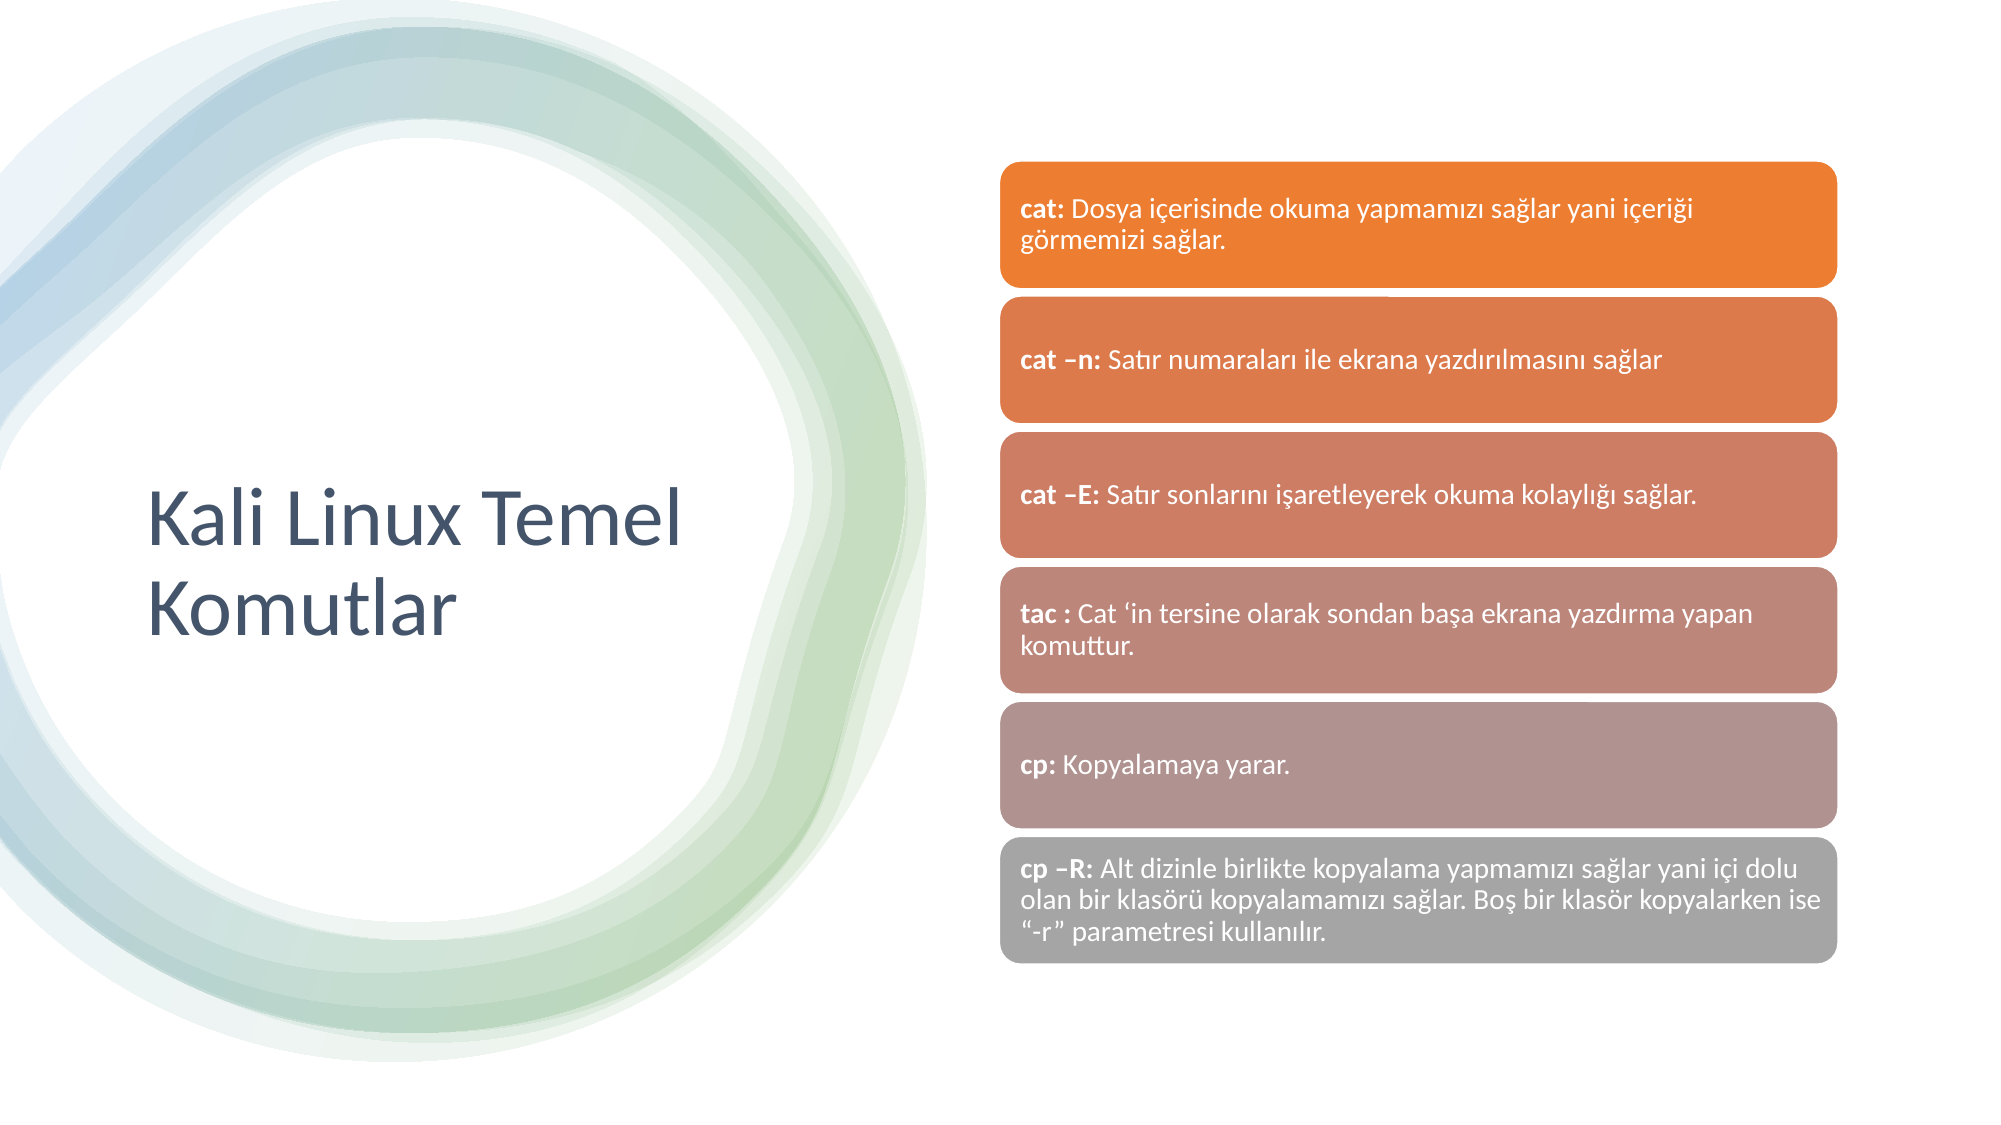

cat: Dosya içerisinde okuma yapmamızı sağlar yani içeriği görmemizi sağlar.
cat –n: Satır numaraları ile ekrana yazdırılmasını sağlar
cat –E: Satır sonlarını işaretleyerek okuma kolaylığı sağlar.
tac : Cat ‘in tersine olarak sondan başa ekrana yazdırma yapan komuttur.
cp: Kopyalamaya yarar.
cp –R: Alt dizinle birlikte kopyalama yapmamızı sağlar yani içi dolu olan bir klasörü kopyalamamızı sağlar. Boş bir klasör kopyalarken ise “-r” parametresi kullanılır.
# Kali Linux Temel Komutlar